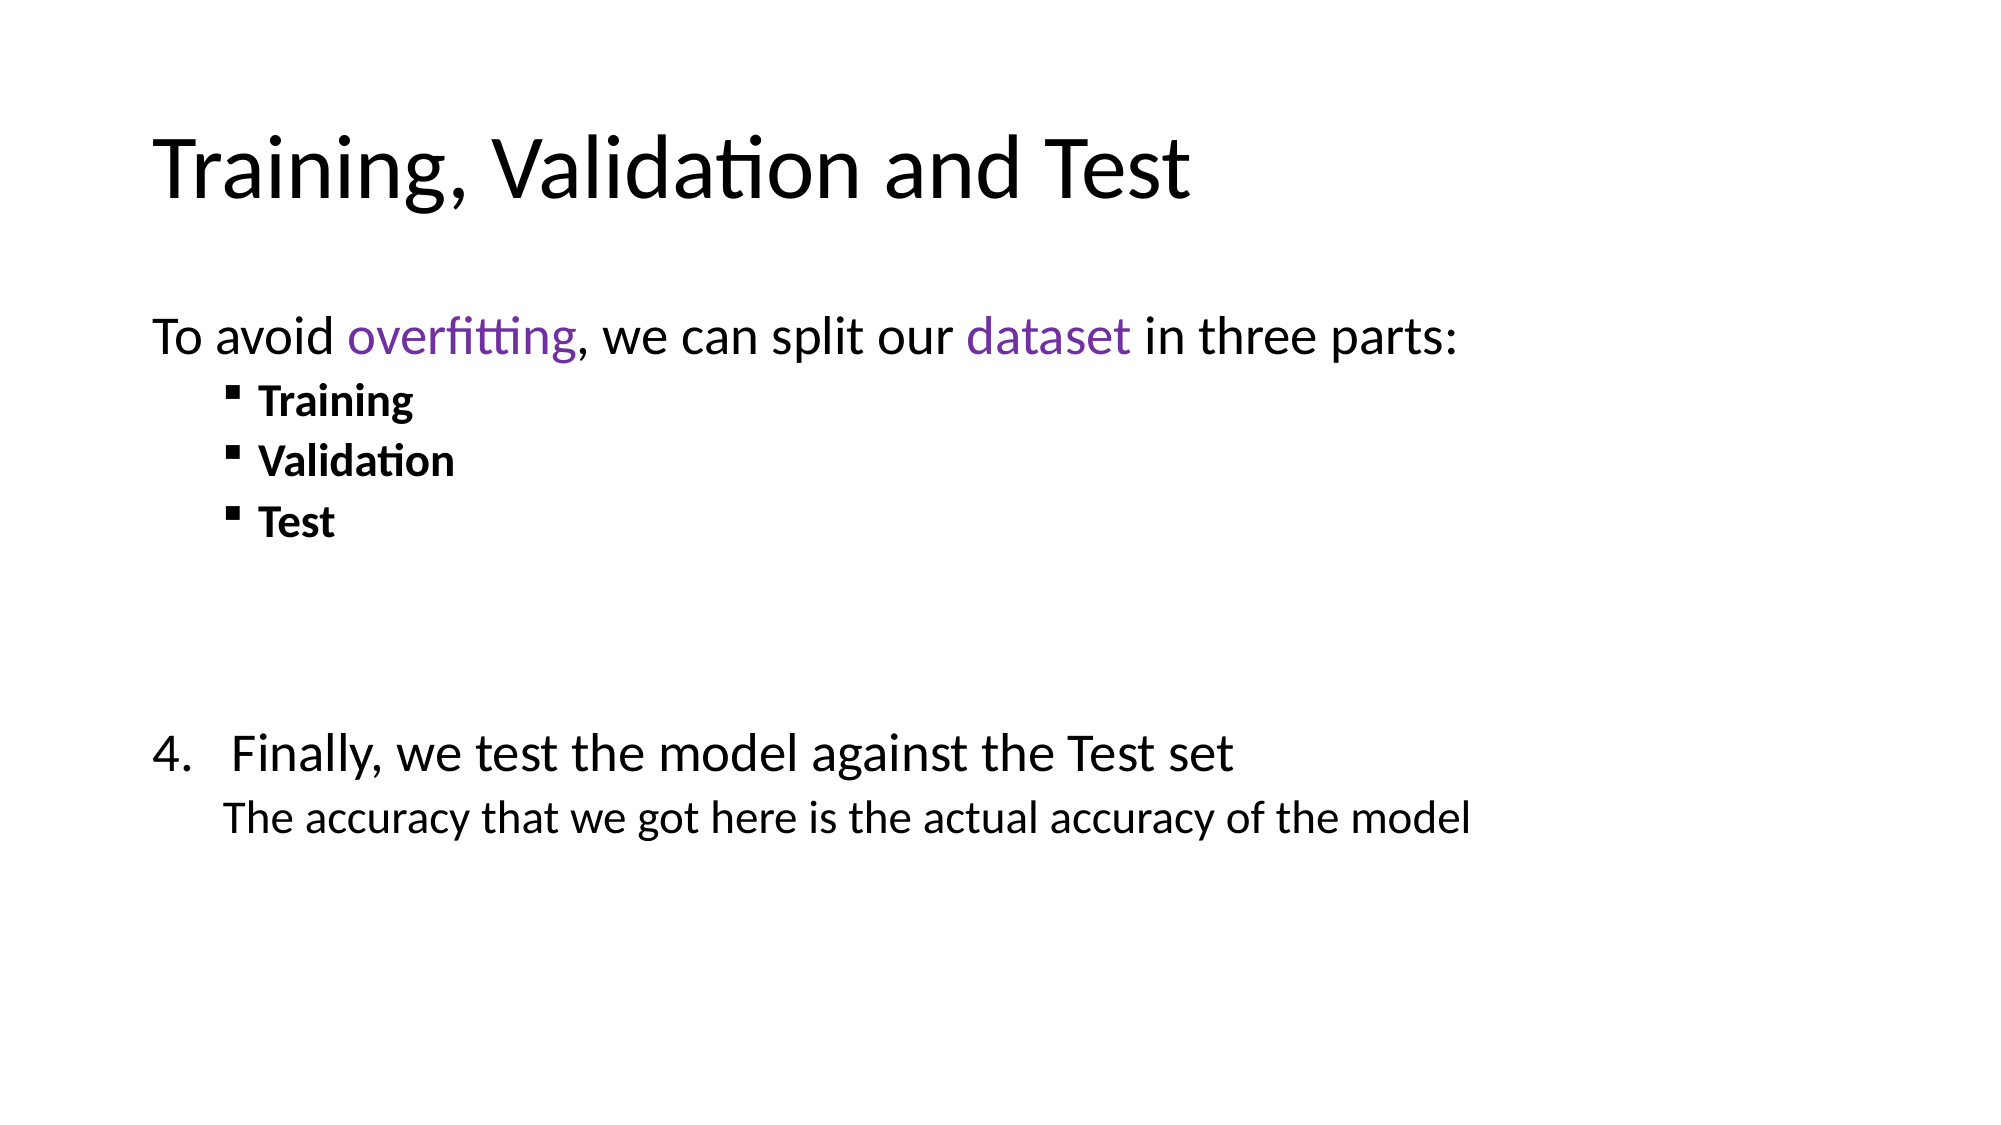

# Training, Validation and Test
To avoid overfitting, we can split our dataset in three parts:
Training
Validation
Test

Finally, we test the model against the Test set
The accuracy that we got here is the actual accuracy of the model

F